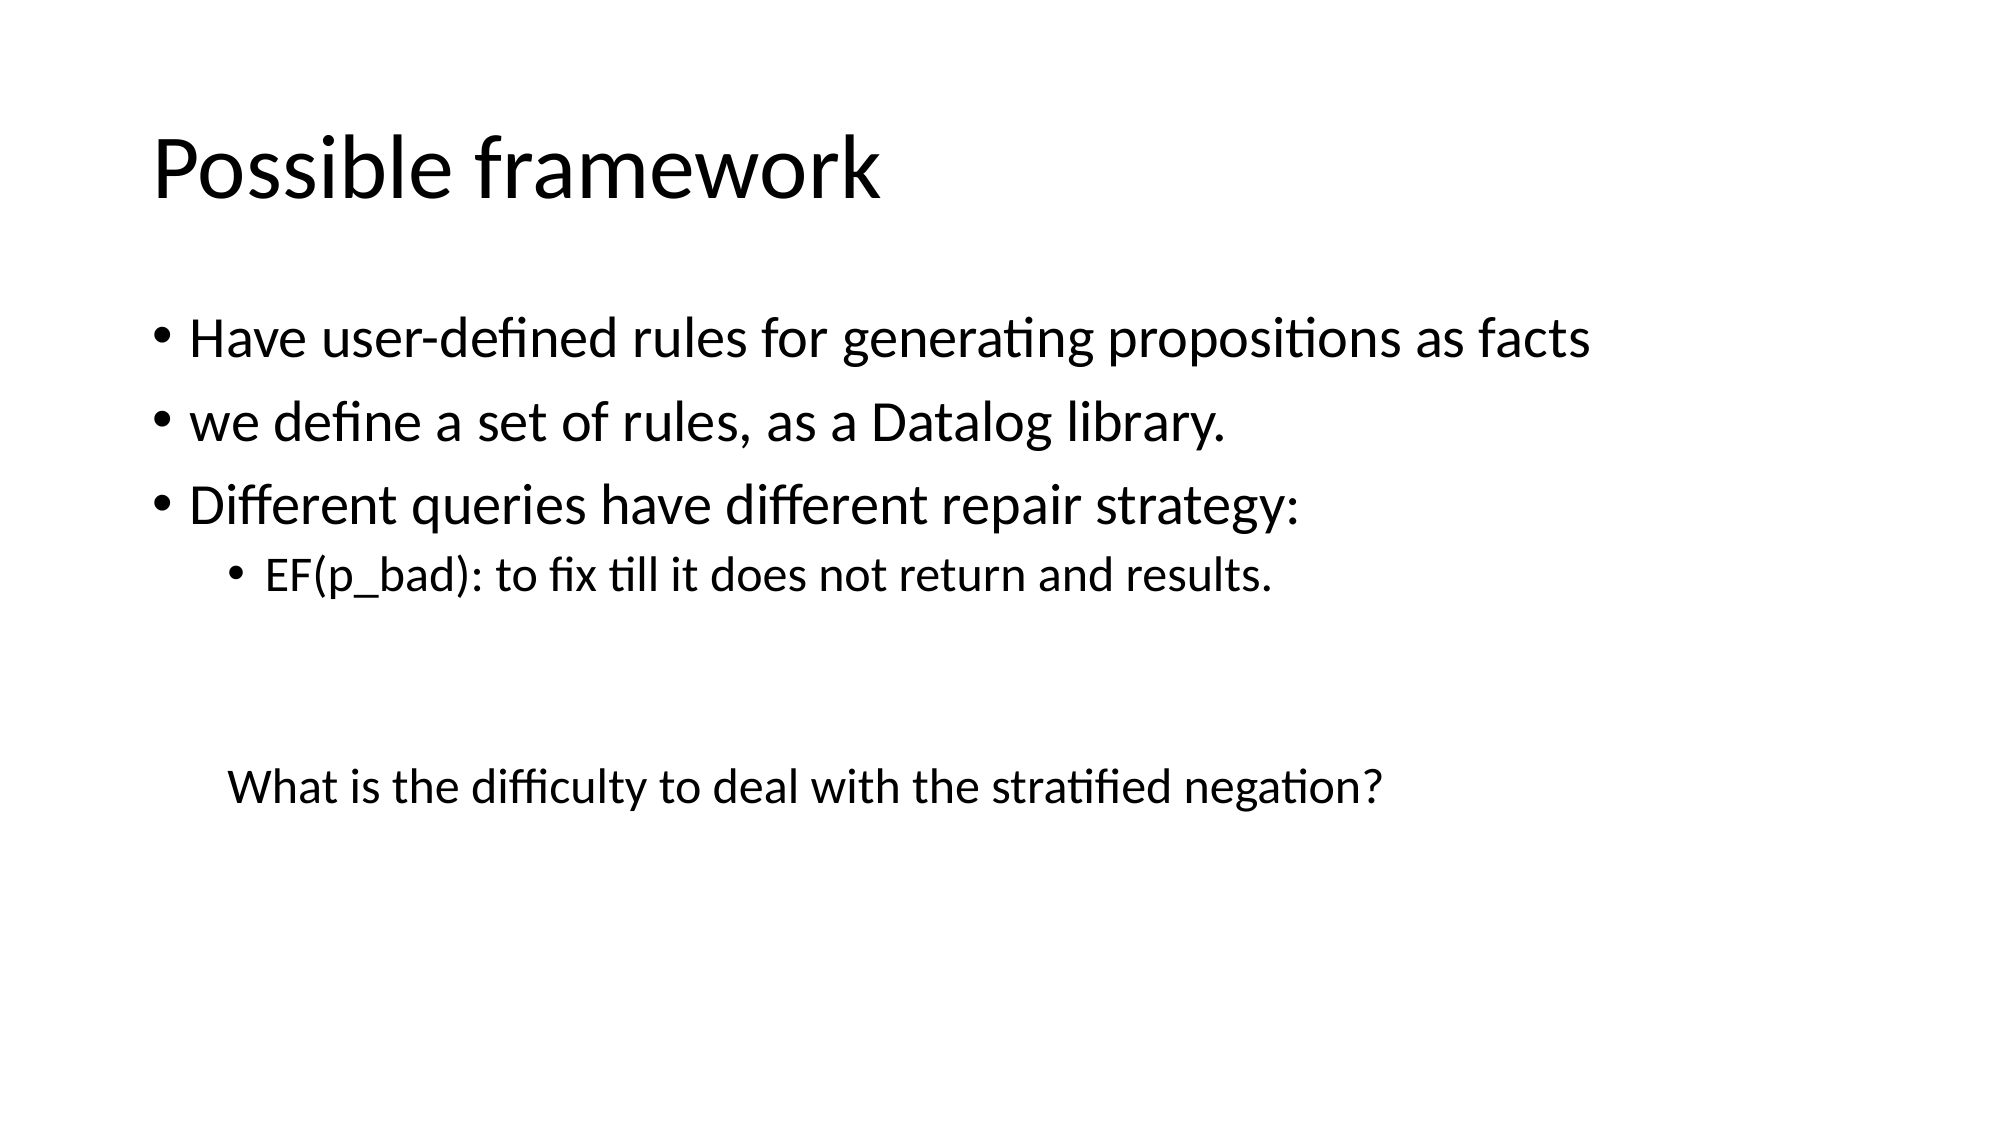

# Possible framework
Have user-defined rules for generating propositions as facts
we define a set of rules, as a Datalog library.
Different queries have different repair strategy:
EF(p_bad): to fix till it does not return and results.

What is the difficulty to deal with the stratified negation?